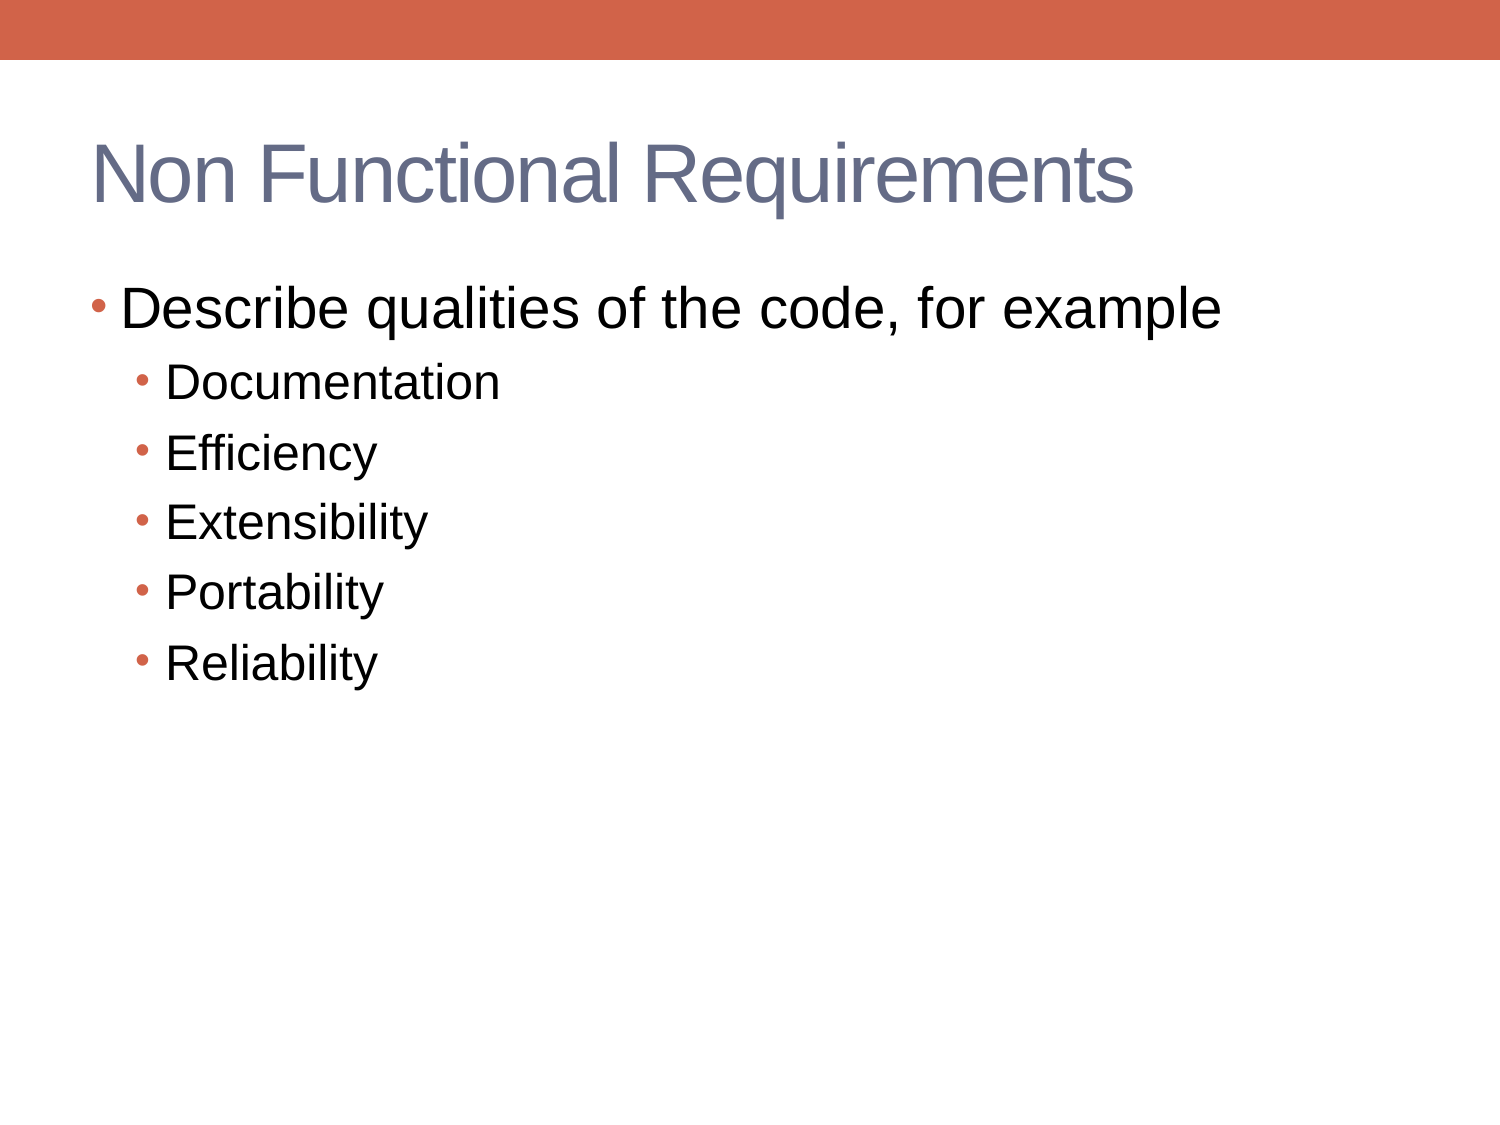

# Non Functional Requirements
Describe qualities of the code, for example
Documentation
Efficiency
Extensibility
Portability
Reliability